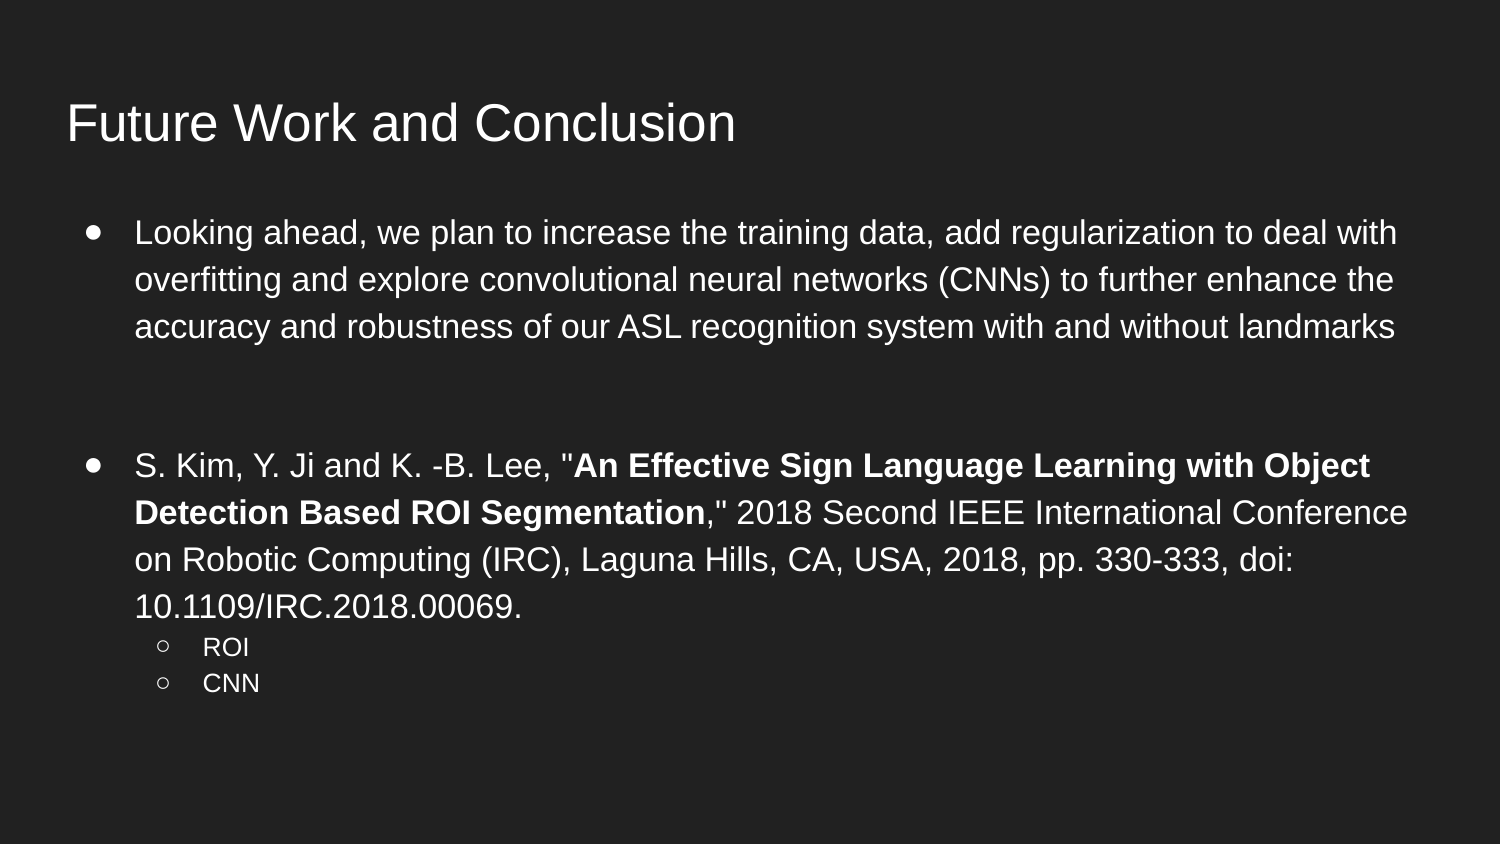

# Future Work and Conclusion
Looking ahead, we plan to increase the training data, add regularization to deal with overfitting and explore convolutional neural networks (CNNs) to further enhance the accuracy and robustness of our ASL recognition system with and without landmarks

S. Kim, Y. Ji and K. -B. Lee, "An Effective Sign Language Learning with Object Detection Based ROI Segmentation," 2018 Second IEEE International Conference on Robotic Computing (IRC), Laguna Hills, CA, USA, 2018, pp. 330-333, doi: 10.1109/IRC.2018.00069.
ROI
CNN